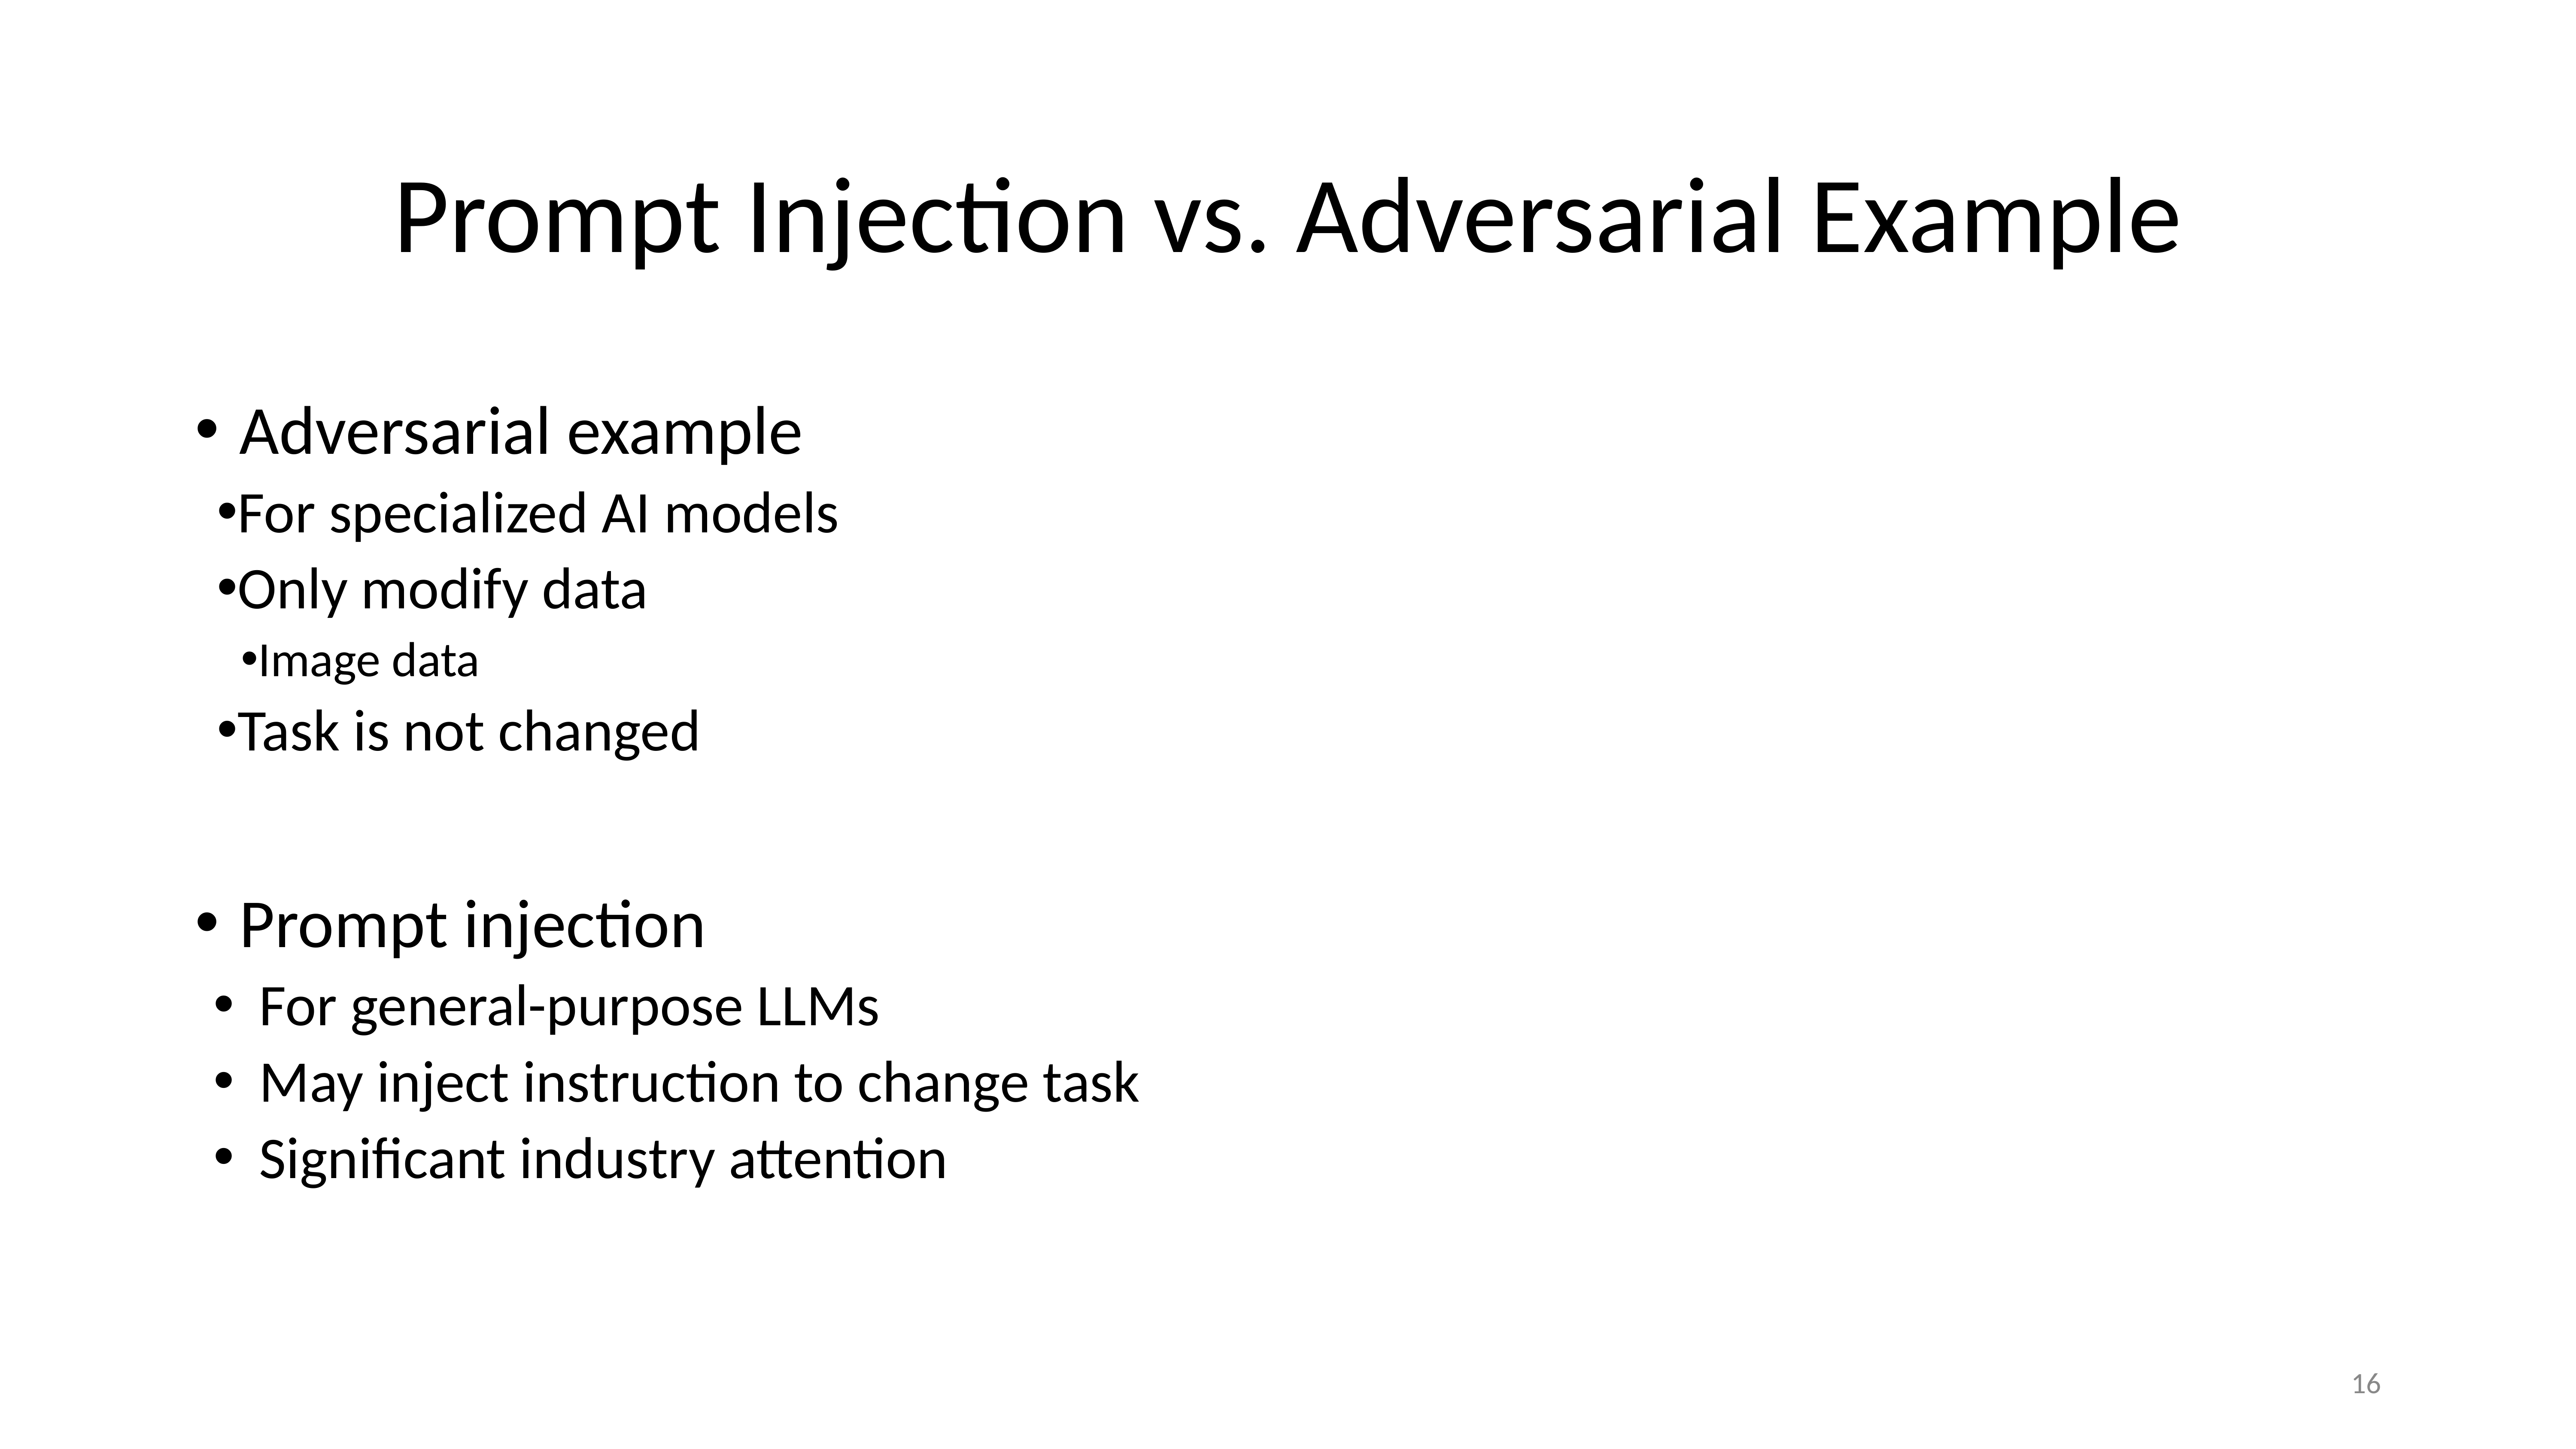

# Prompt Injection vs. Adversarial Example
Adversarial example
For specialized AI models
Only modify data
Image data
Task is not changed

Prompt injection
For general-purpose LLMs
May inject instruction to change task
Significant industry attention
16